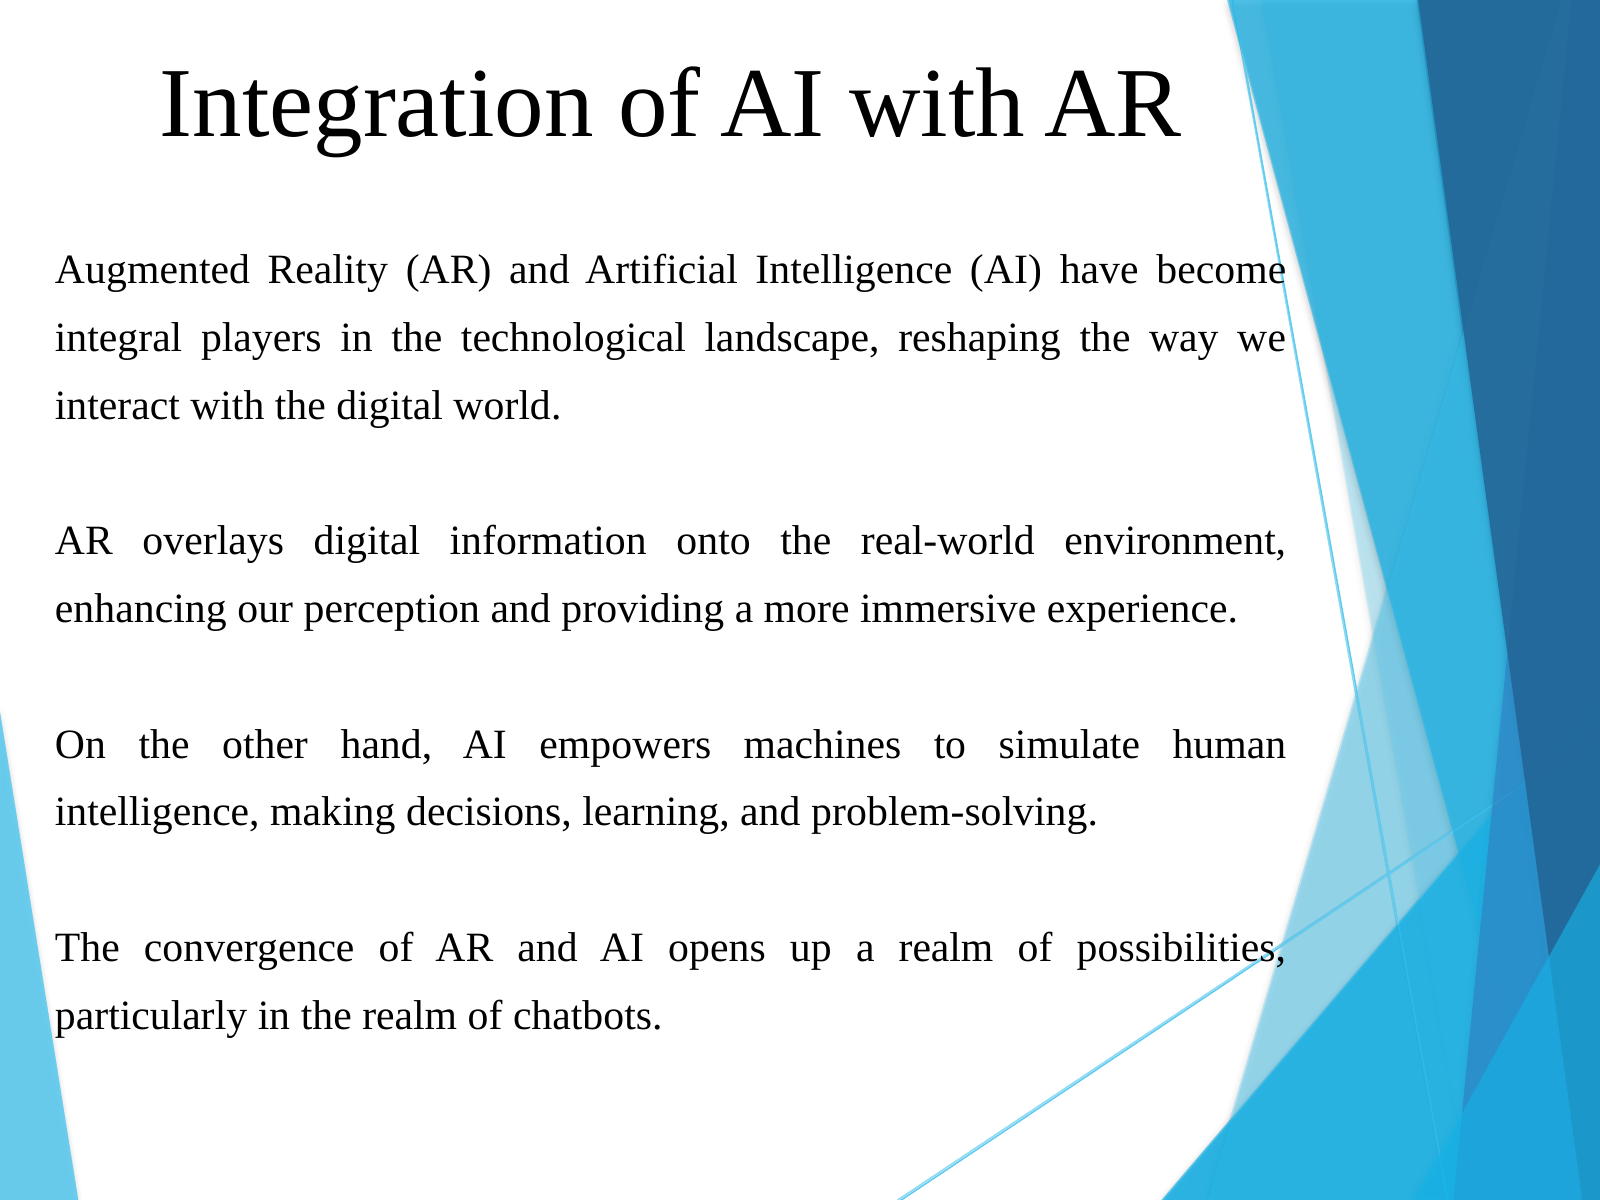

Integration of AI with AR

Augmented Reality (AR) and Artificial Intelligence (AI) have become integral players in the technological landscape, reshaping the way we interact with the digital world.

AR overlays digital information onto the real-world environment, enhancing our perception and providing a more immersive experience.

On the other hand, AI empowers machines to simulate human intelligence, making decisions, learning, and problem-solving.

The convergence of AR and AI opens up a realm of possibilities, particularly in the realm of chatbots.